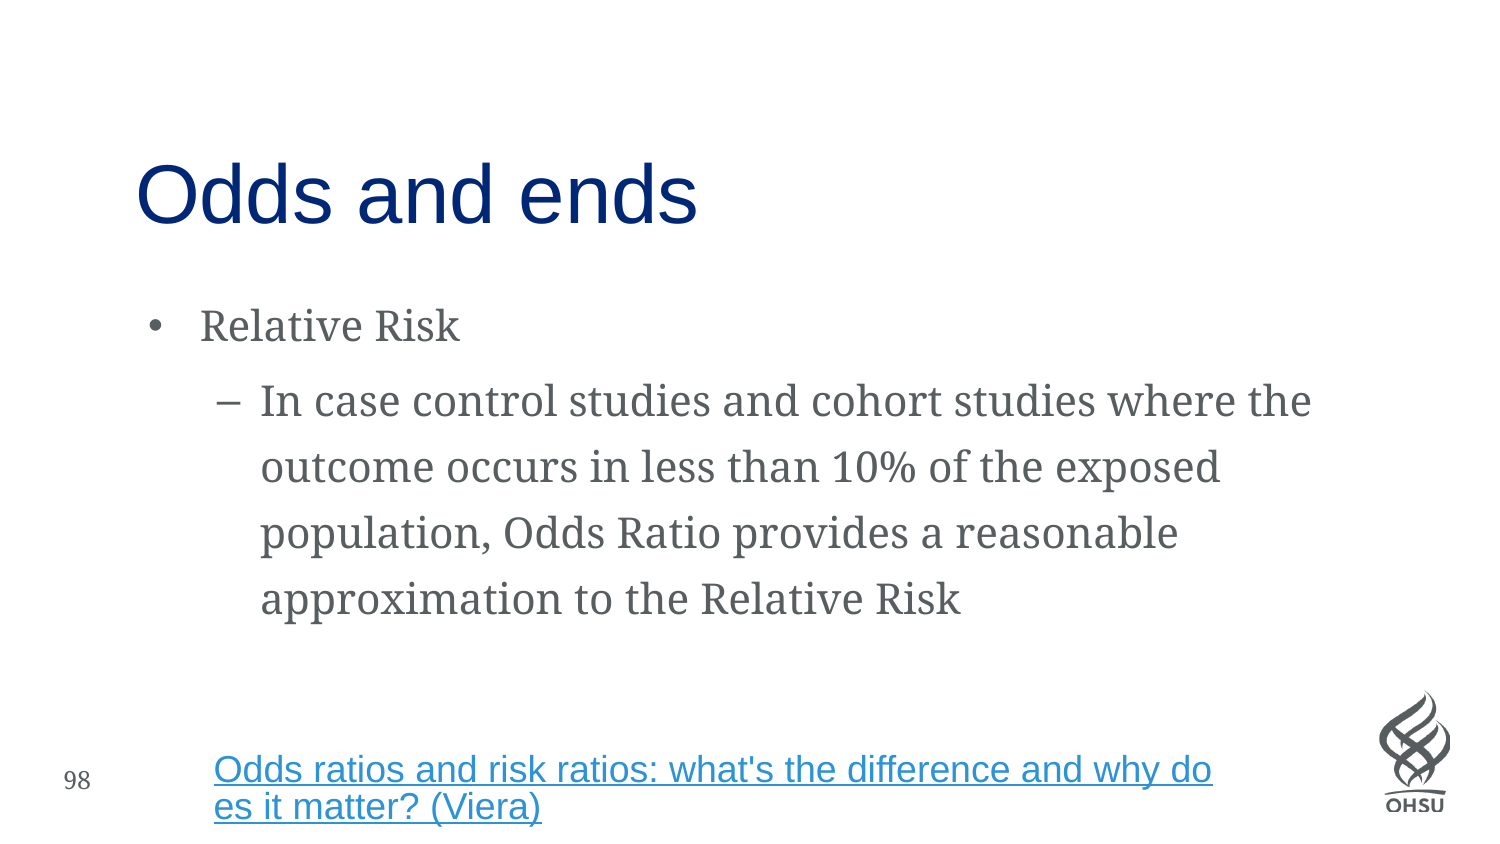

# Odds and ends
Relative Risk
In case control studies and cohort studies where the outcome occurs in less than 10% of the exposed population, Odds Ratio provides a reasonable approximation to the Relative Risk

Odds ratios and risk ratios: what's the difference and why does it matter? (Viera)